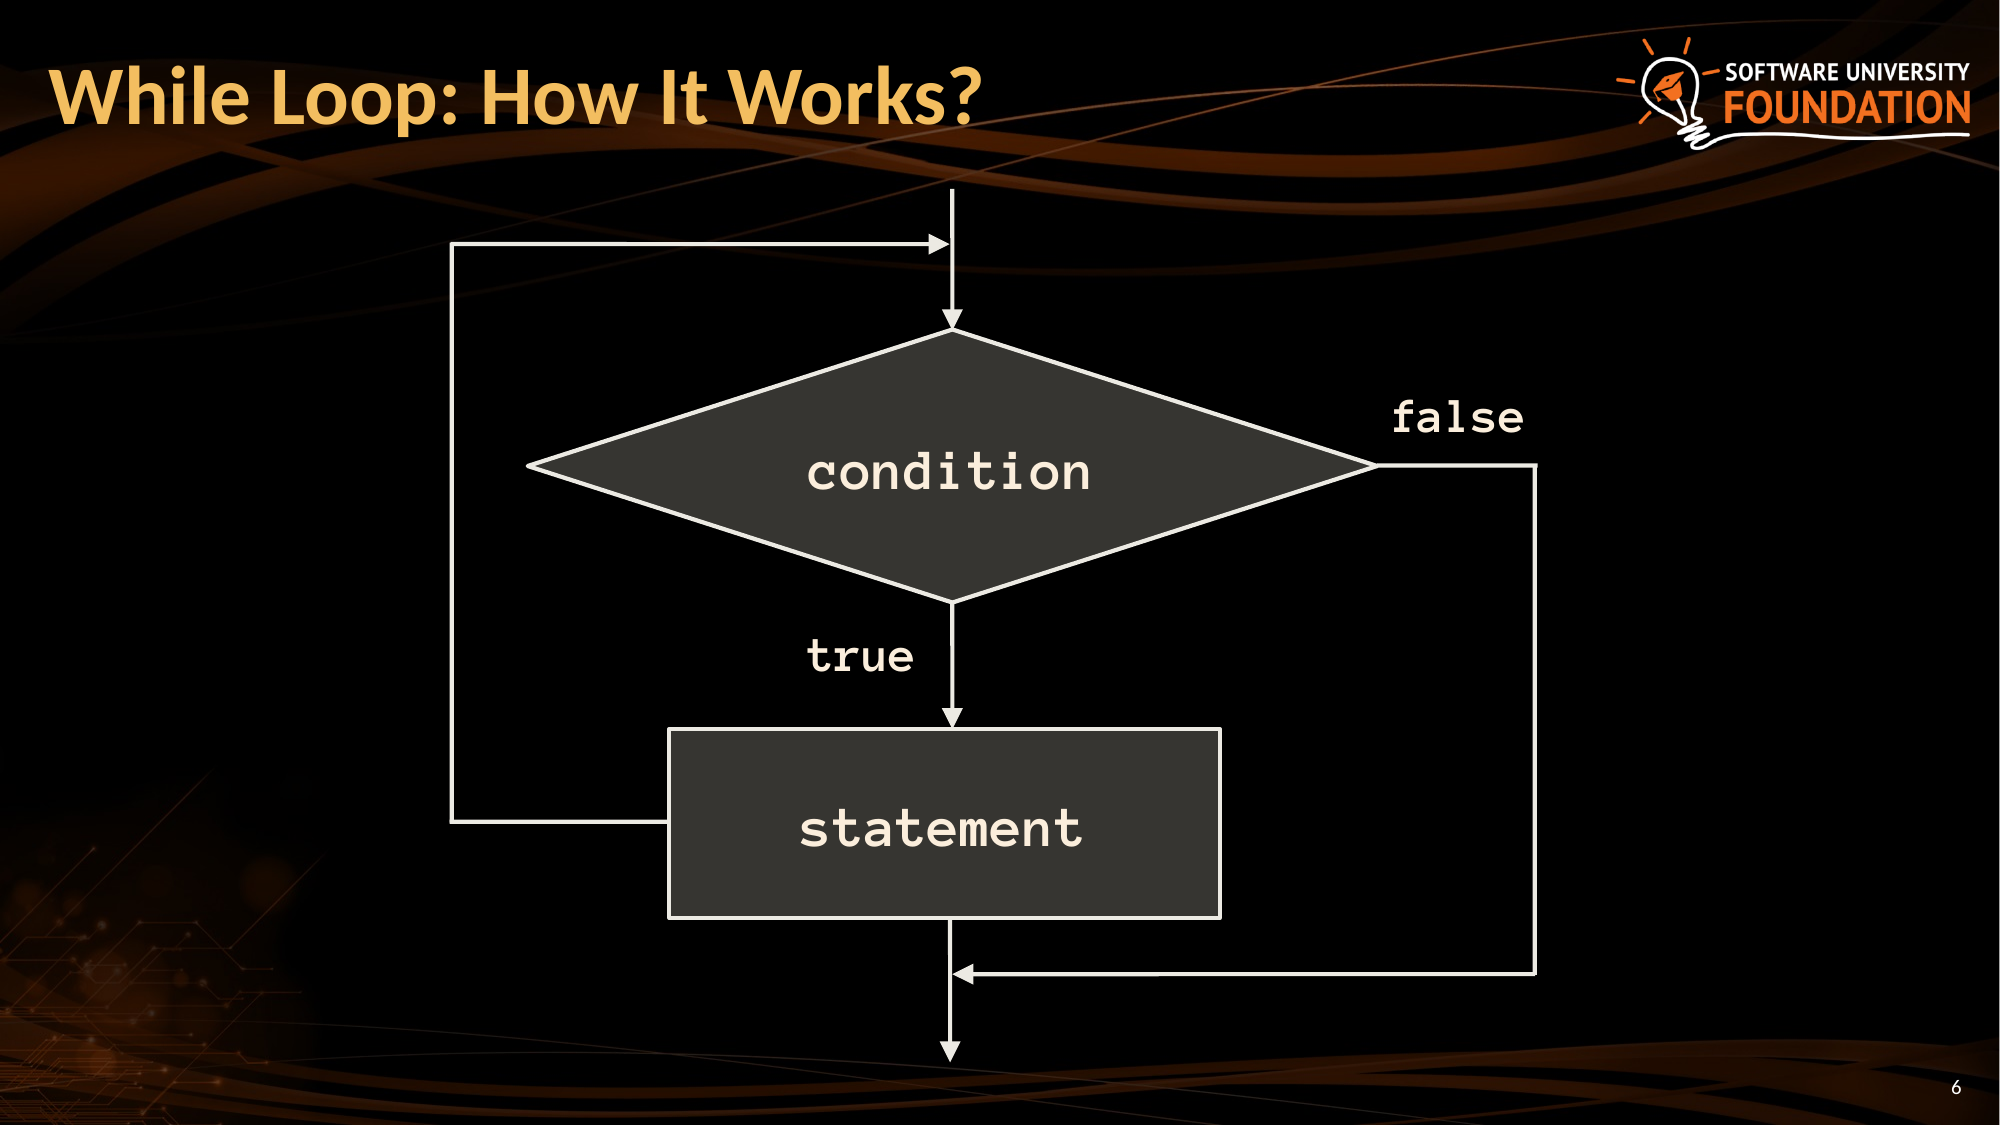

# While Loop: How It Works?

condition
false

true
statement

6